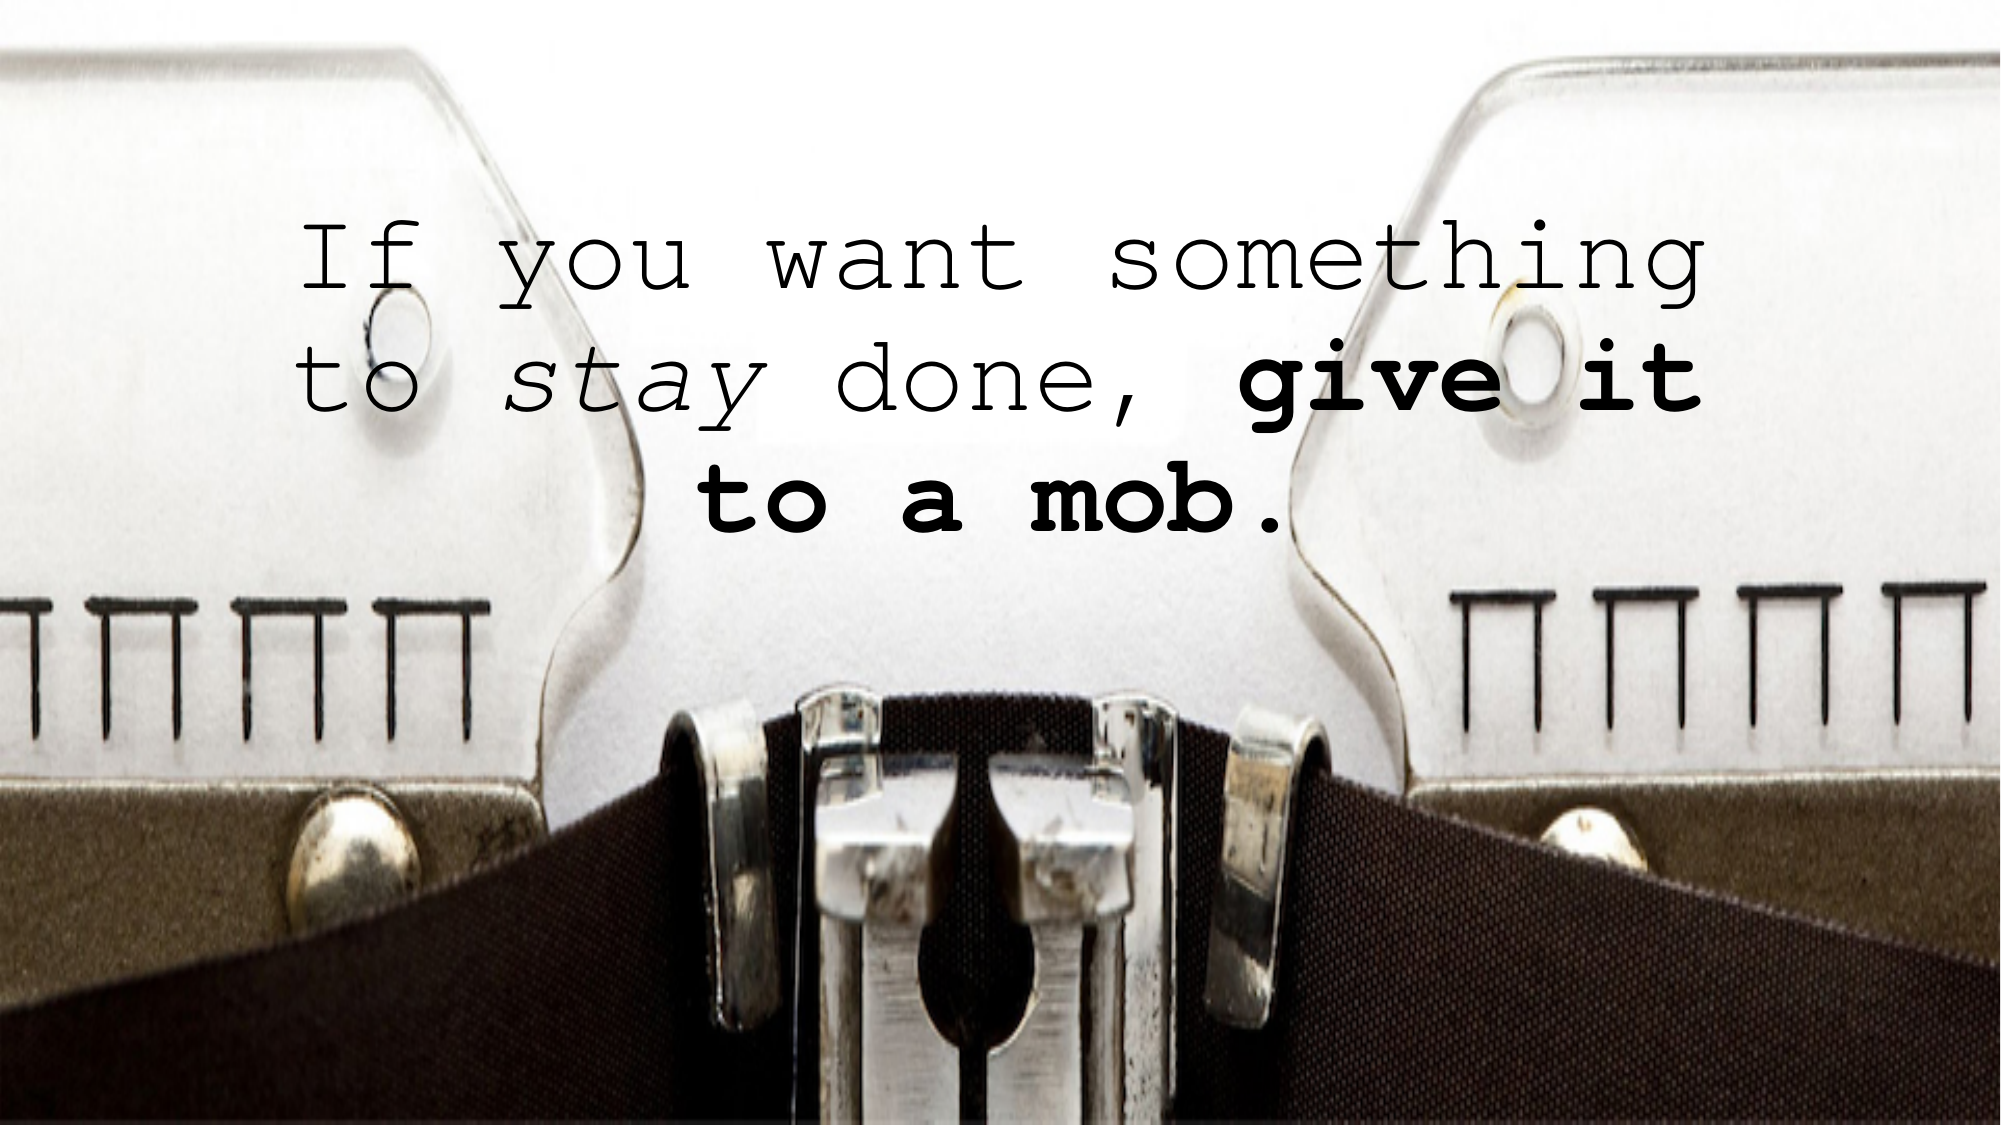

# If you want something to stay done, give it to a mob.